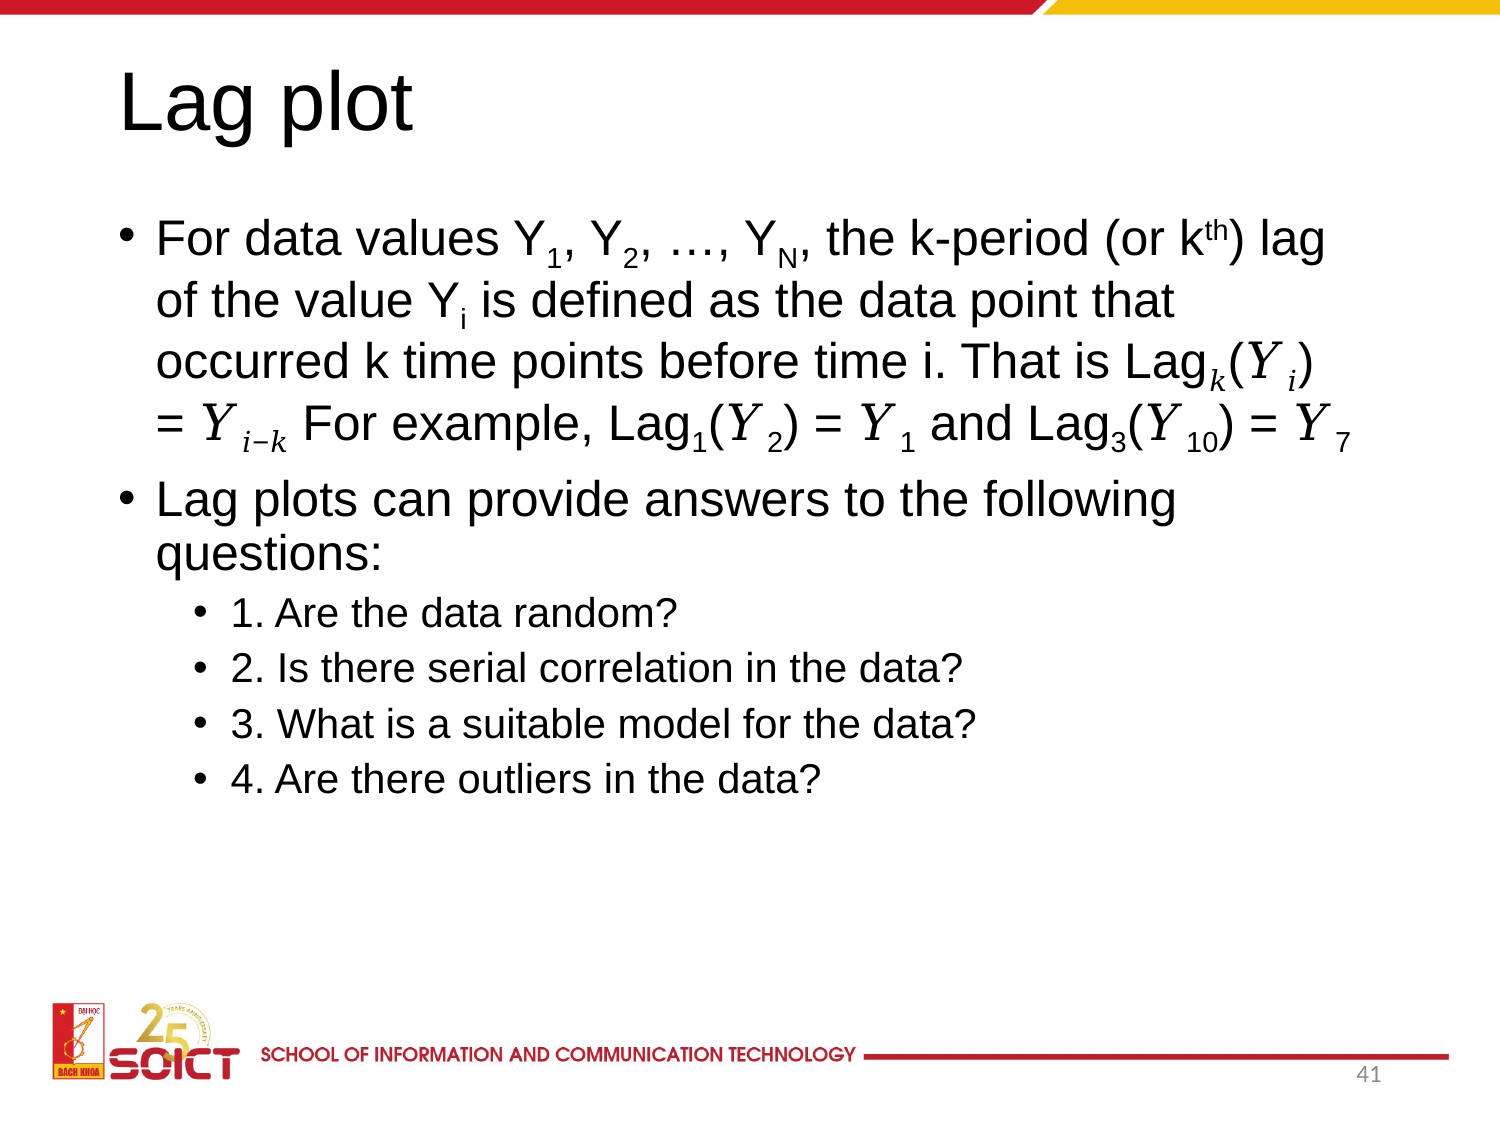

# Lag plot
For data values Y1, Y2, …, YN, the k-period (or kth) lag of the value Yi is defined as the data point that occurred k time points before time i. That is Lag𝑘(𝑌𝑖) = 𝑌𝑖−𝑘 For example, Lag1(𝑌2) = 𝑌1 and Lag3(𝑌10) = 𝑌7
Lag plots can provide answers to the following questions:
1. Are the data random?
2. Is there serial correlation in the data?
3. What is a suitable model for the data?
4. Are there outliers in the data?

41